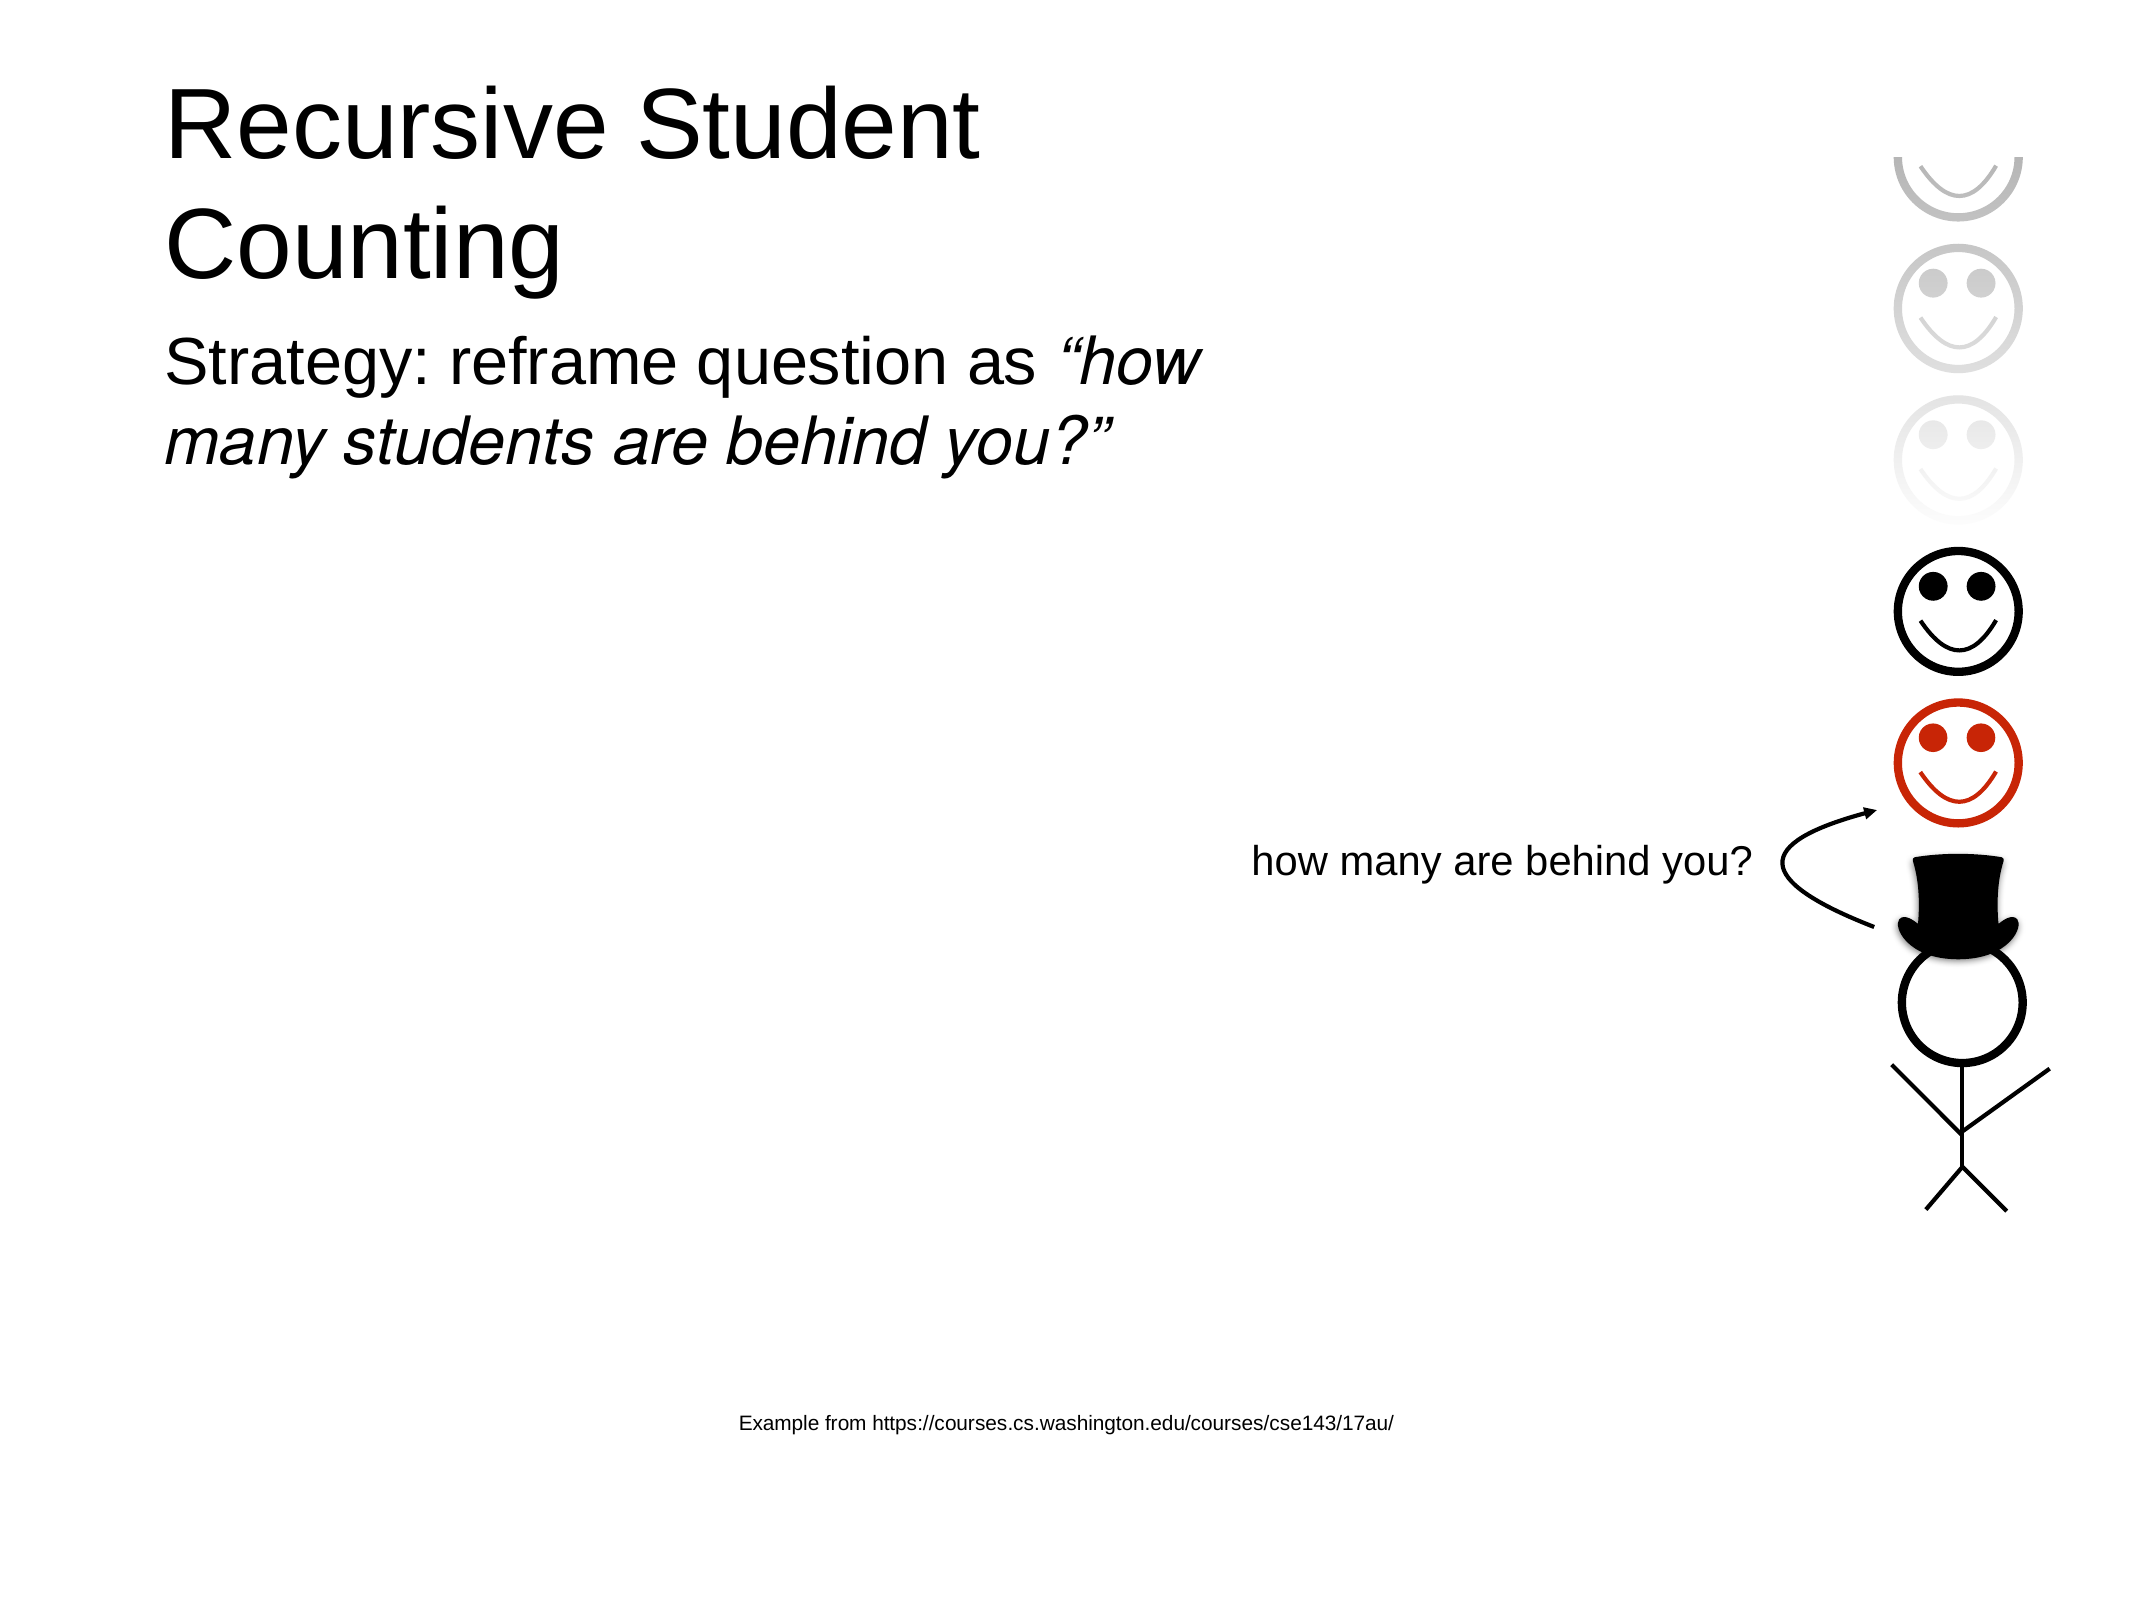

# Recursive Student Counting

Strategy: reframe question as “how many students are behind you?”

how many are behind you?

Example from https://courses.cs.washington.edu/courses/cse143/17au/